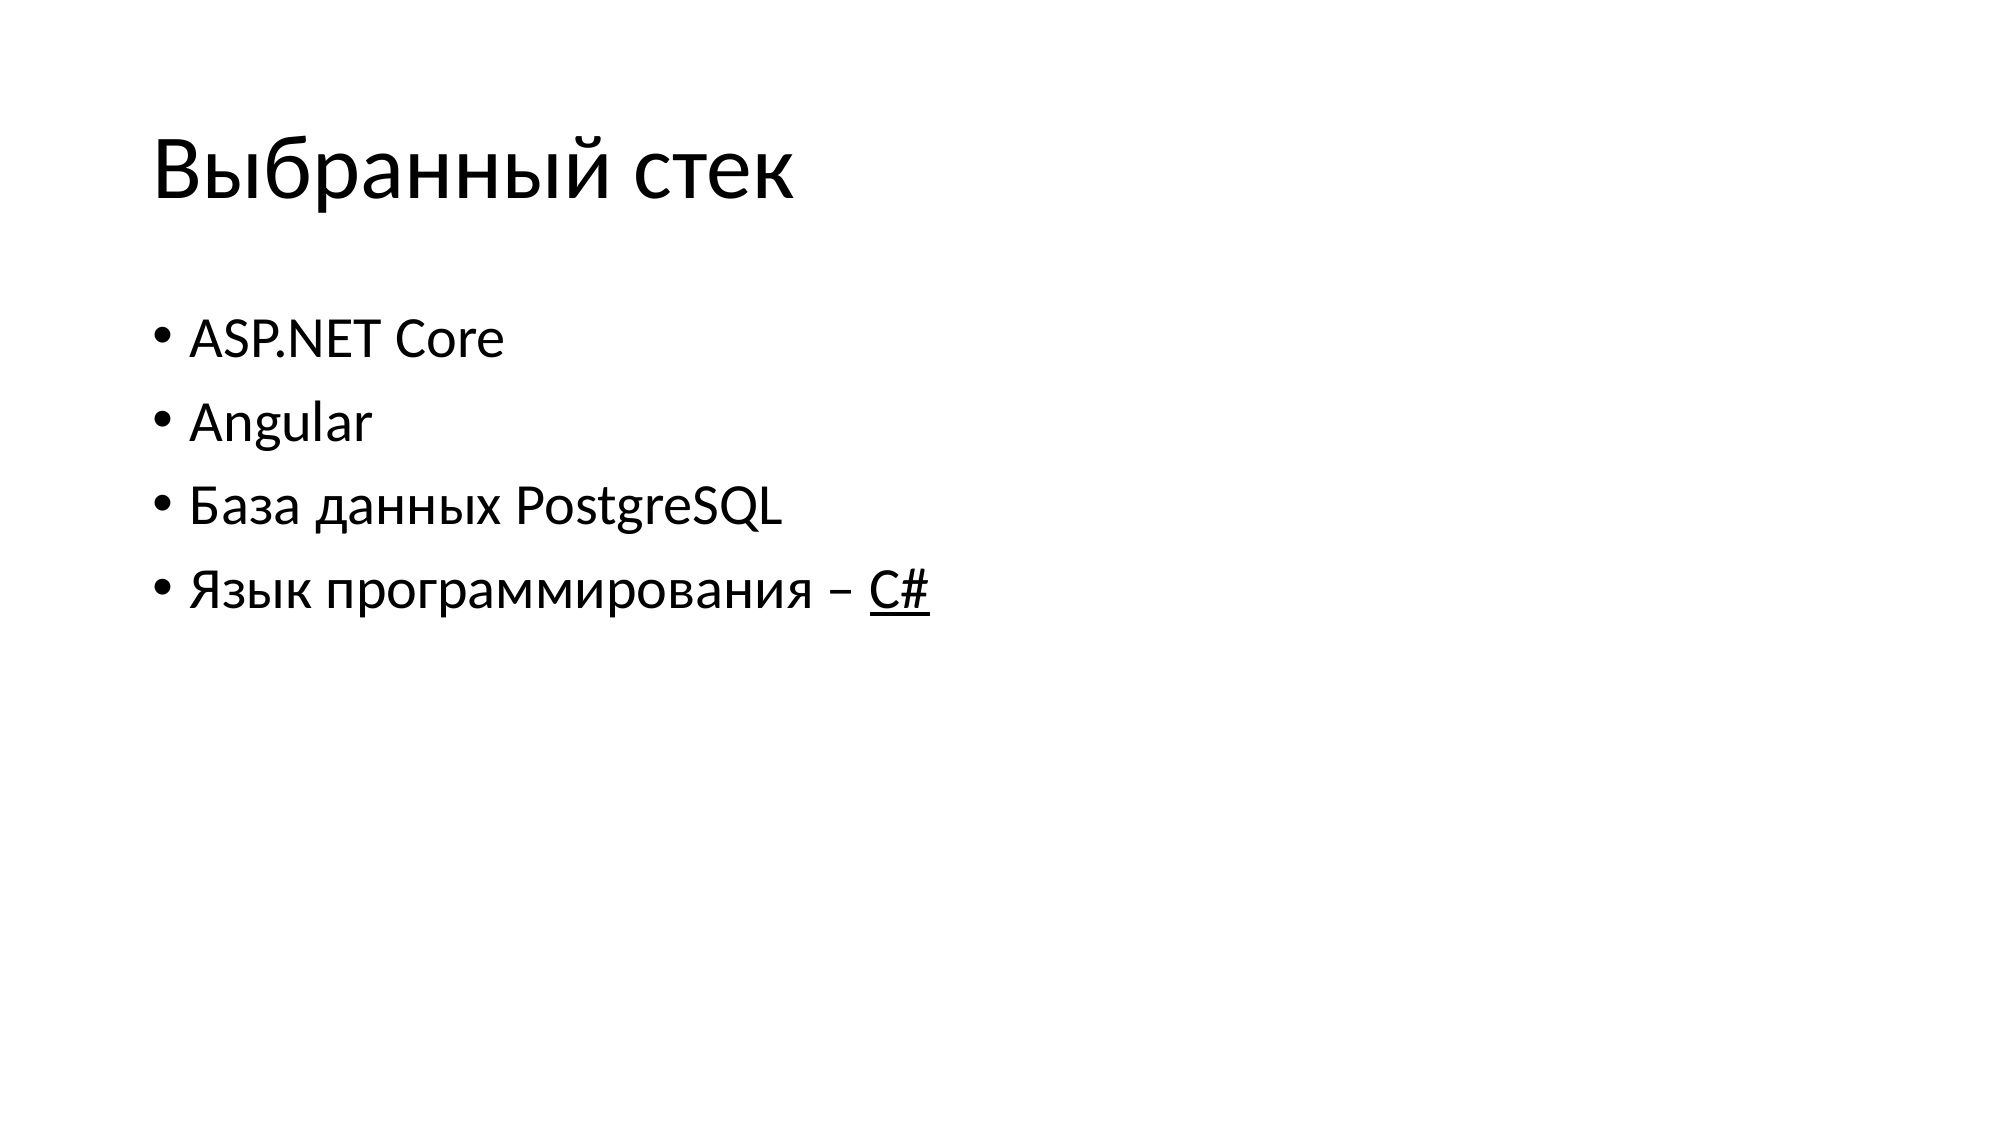

# Выбранный стек
ASP.NET Core
Angular
База данных PostgreSQL
Язык программирования – C#